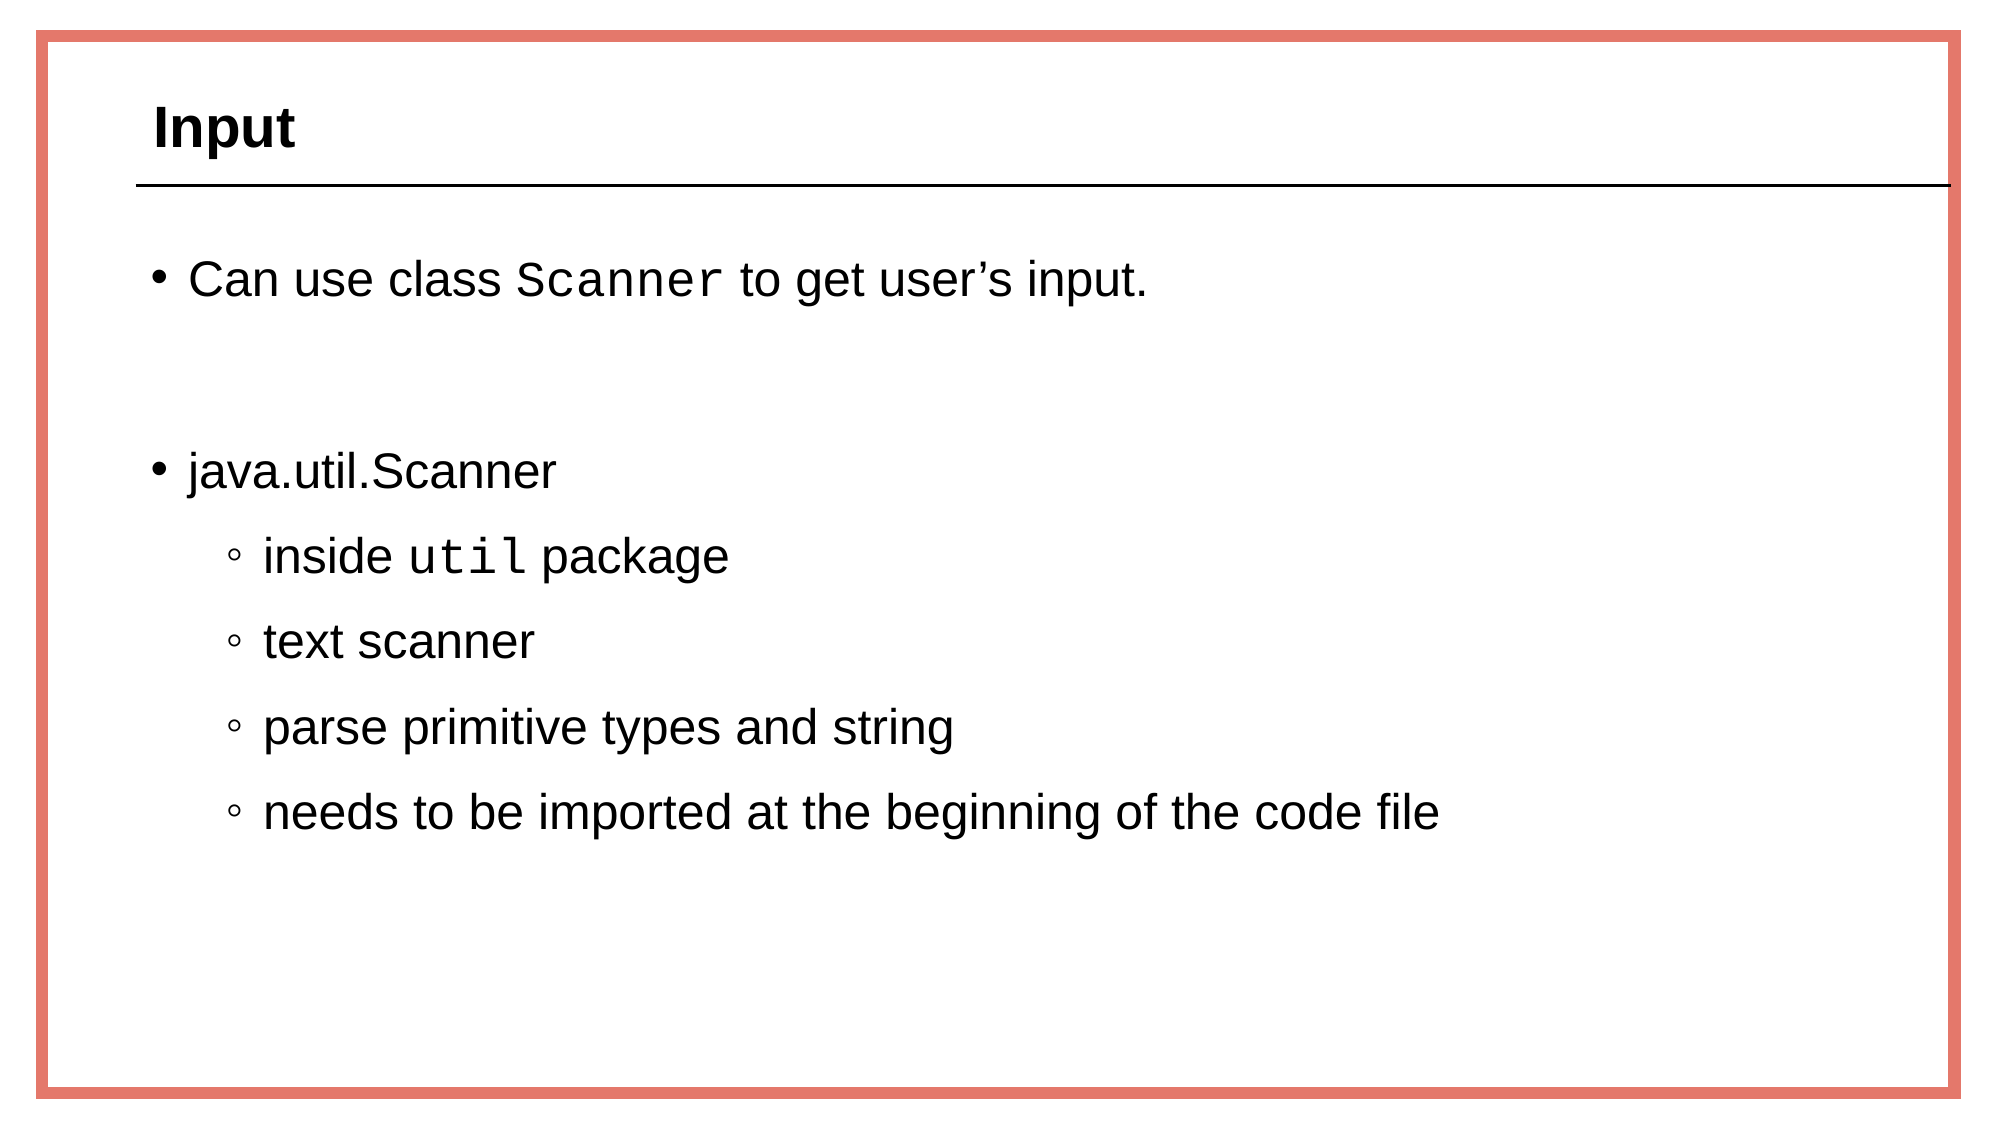

Input
Can use class Scanner to get user’s input.

java.util.Scanner
inside util package
text scanner
parse primitive types and string
needs to be imported at the beginning of the code file

66